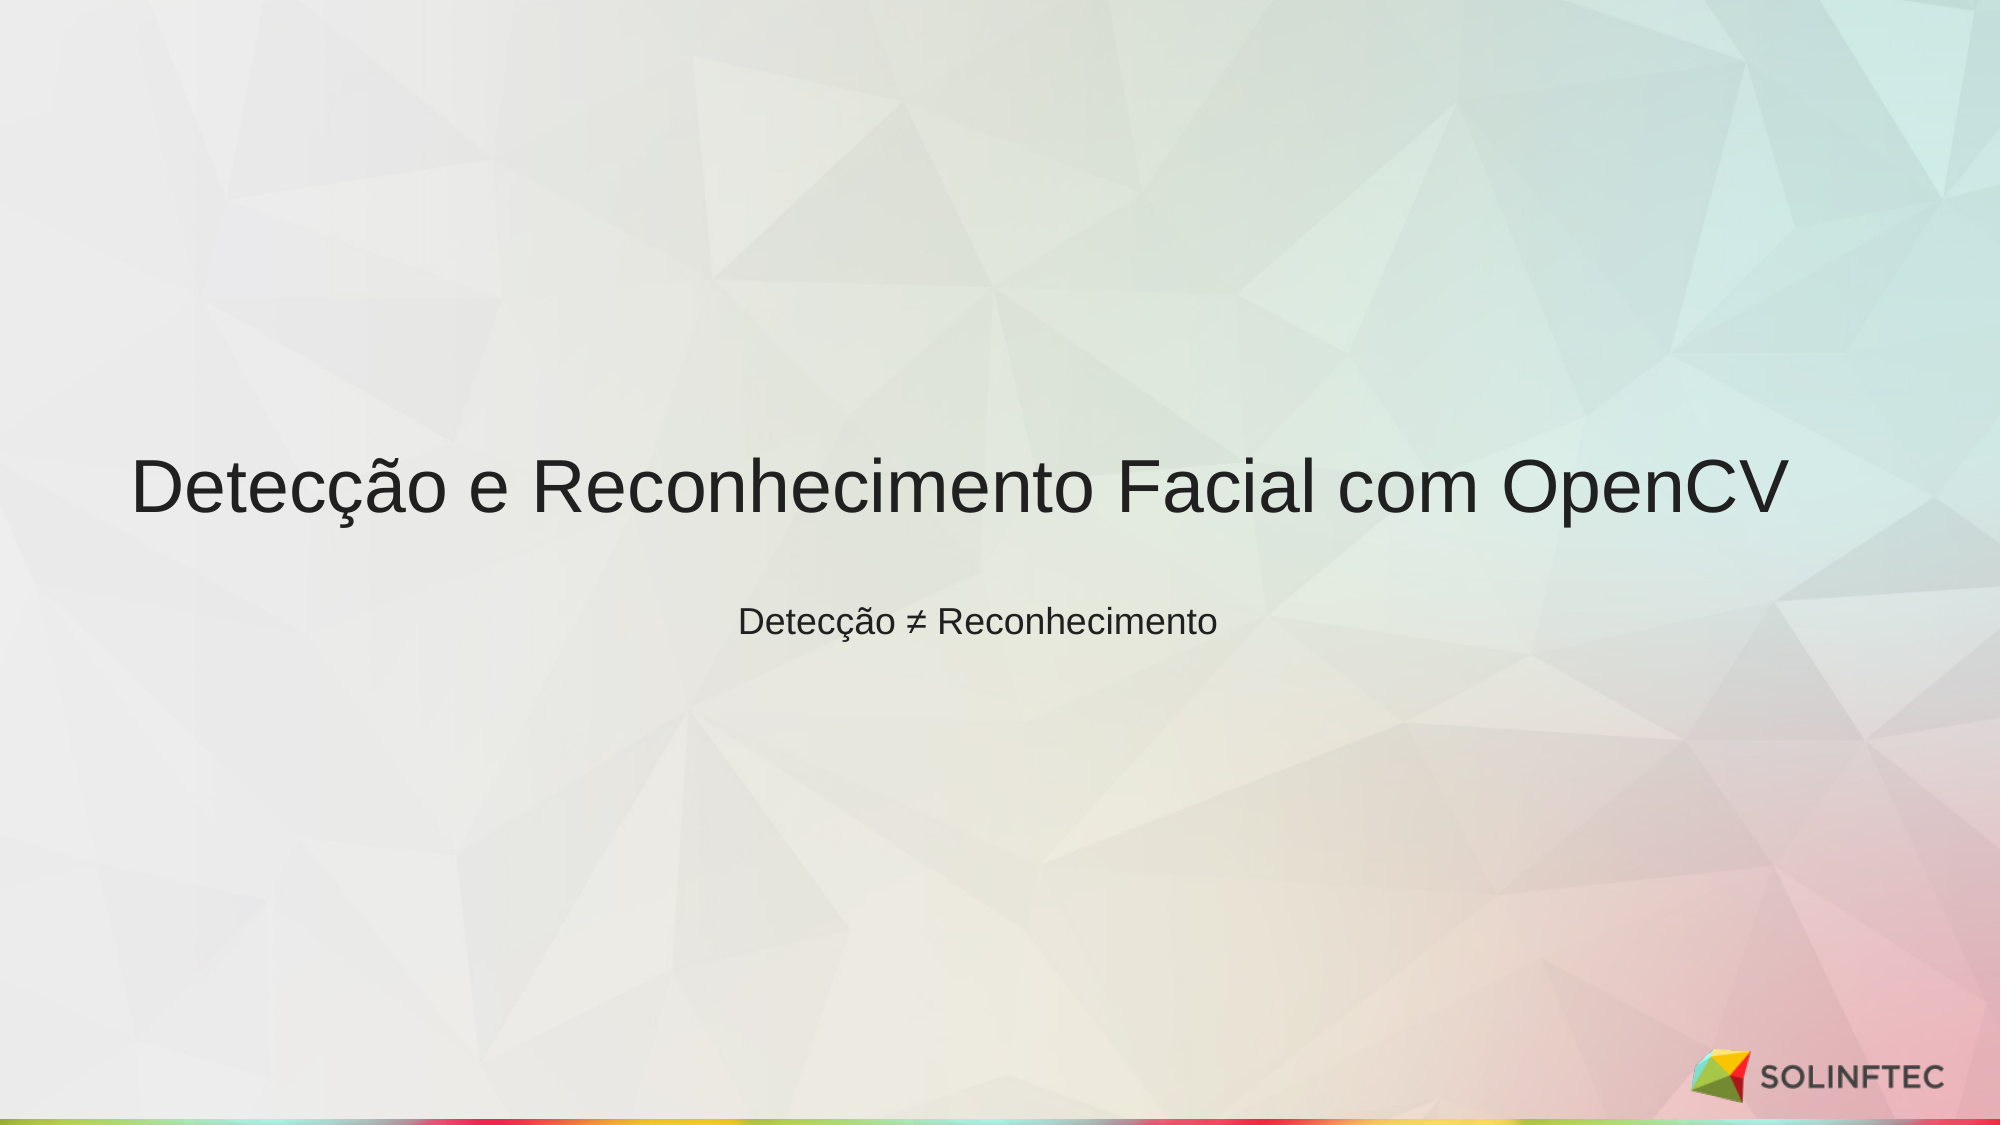

# Detecção e Reconhecimento Facial com OpenCV
Detecção ≠ Reconhecimento